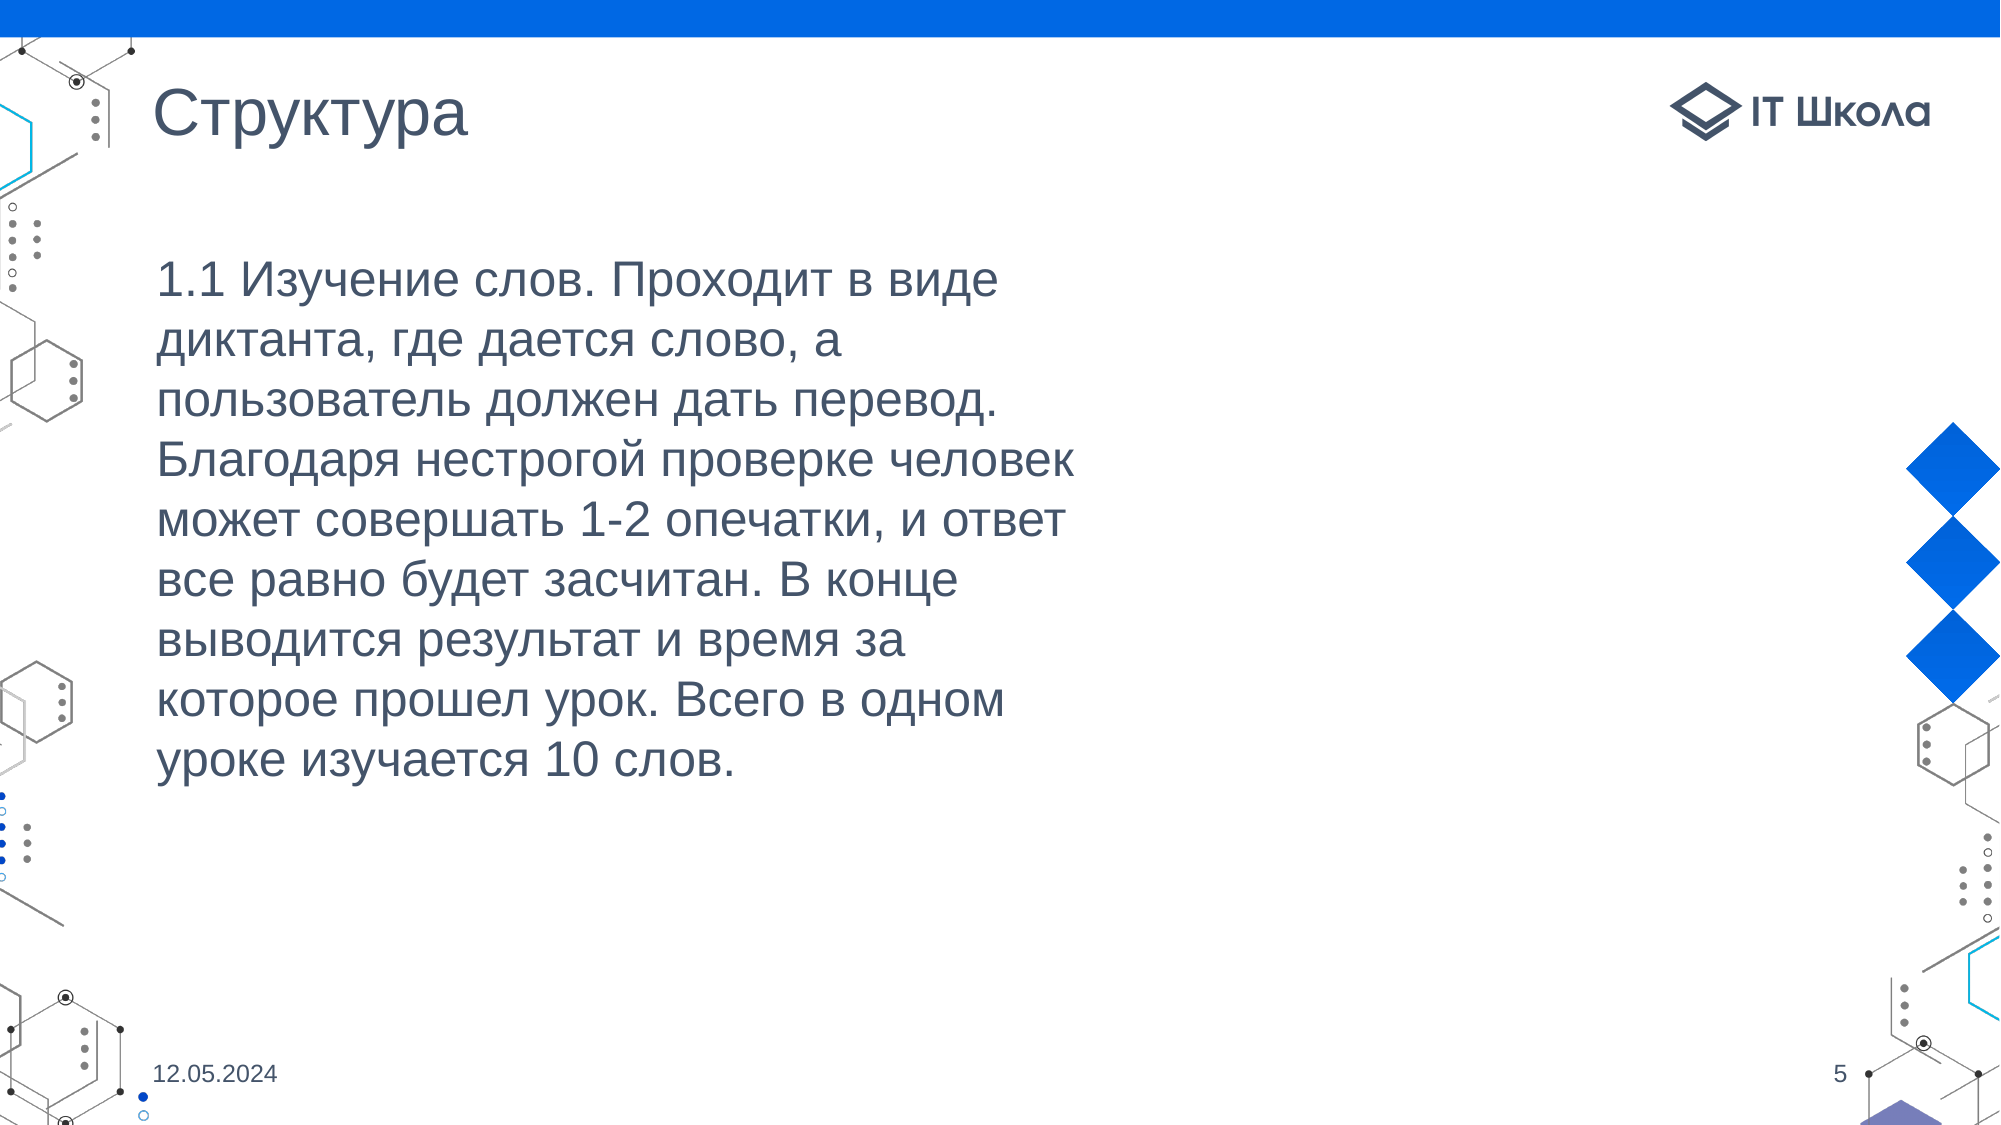

# Структура
1.1 Изучение слов. Проходит в виде диктанта, где дается слово, а пользователь должен дать перевод. Благодаря нестрогой проверке человек может совершать 1-2 опечатки, и ответ все равно будет засчитан. В конце выводится результат и время за которое прошел урок. Всего в одном уроке изучается 10 слов.
12.05.2024
5